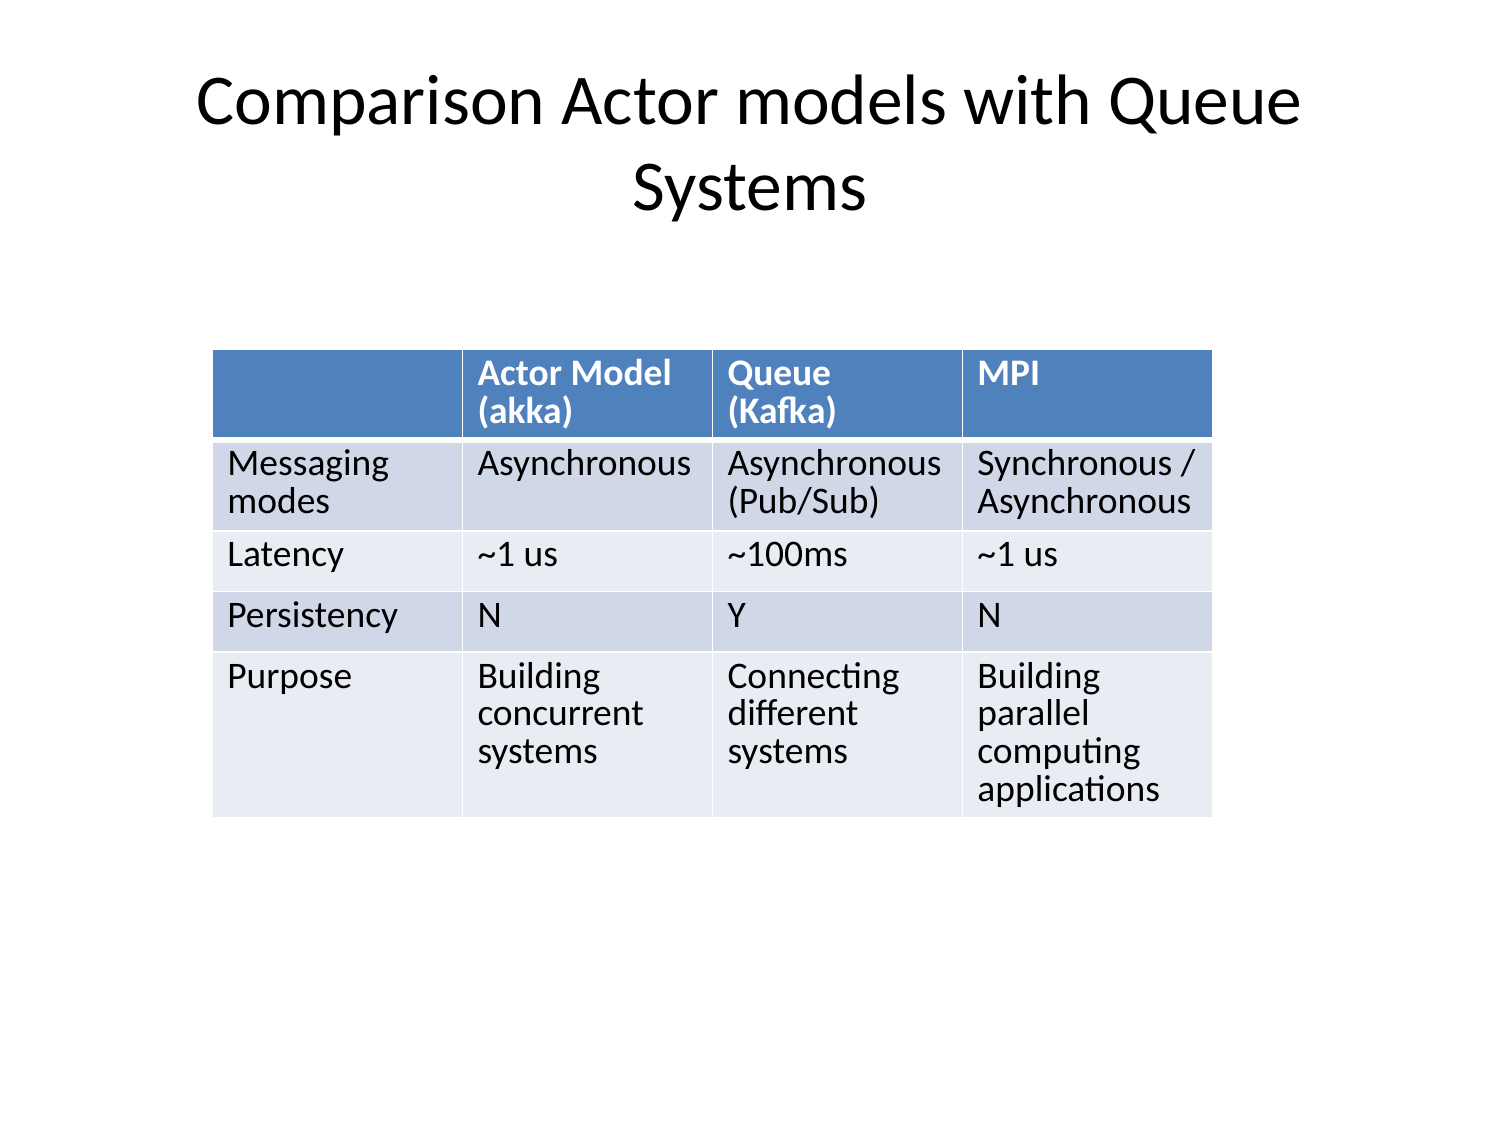

# Comparison Actor models with Queue Systems
|  | Actor Model (akka) | Queue (Kafka) | MPI |
| --- | --- | --- | --- |
| Messaging modes | Asynchronous | Asynchronous (Pub/Sub) | Synchronous / Asynchronous |
| Latency | ~1 us | ~100ms | ~1 us |
| Persistency | N | Y | N |
| Purpose | Building concurrent systems | Connecting different systems | Building parallel computing applications |